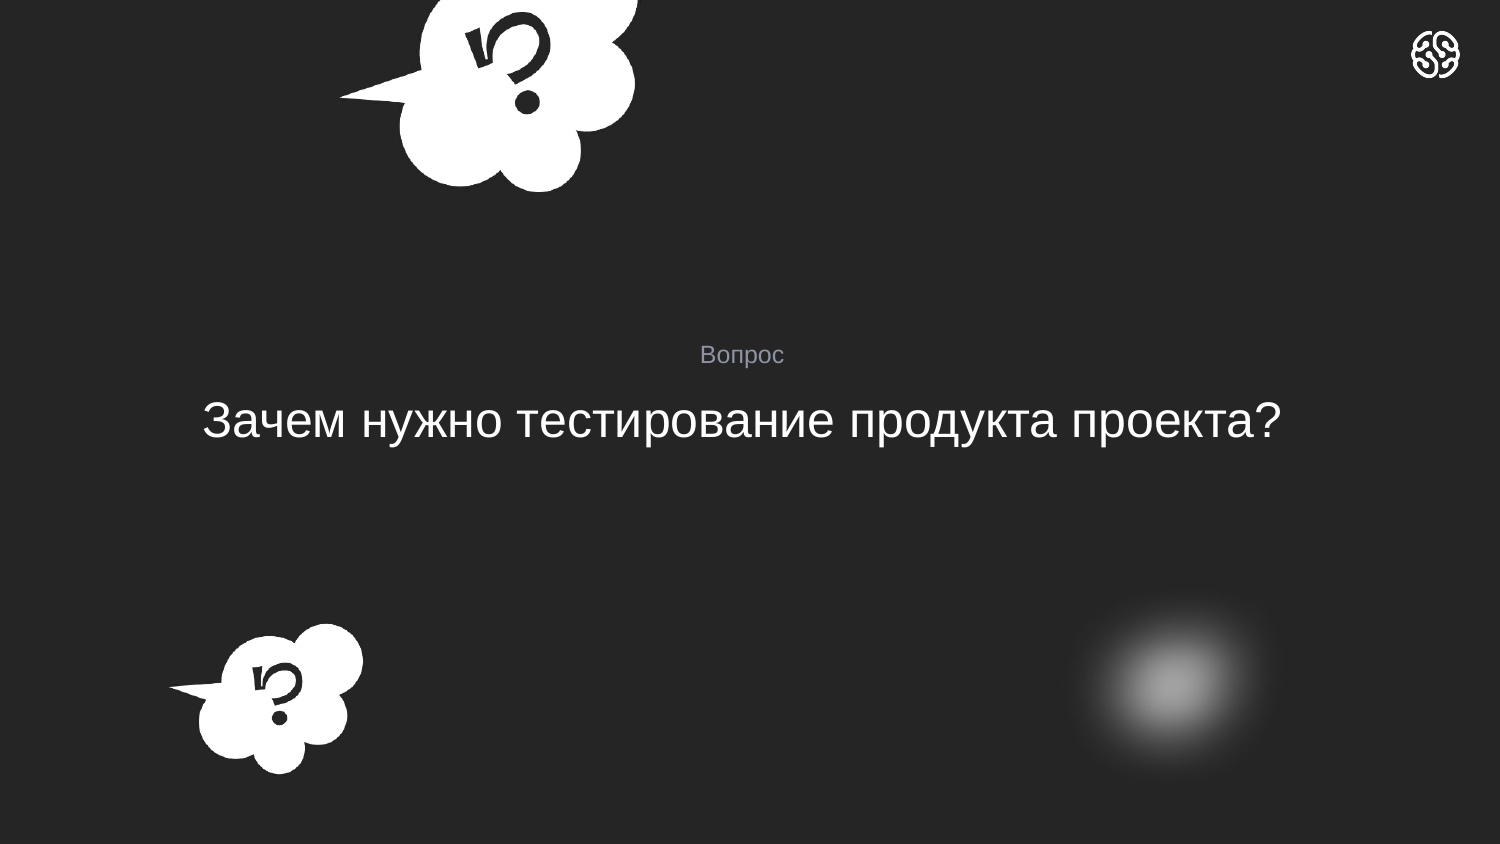

Вопрос
# Зачем нужно тестирование продукта проекта?